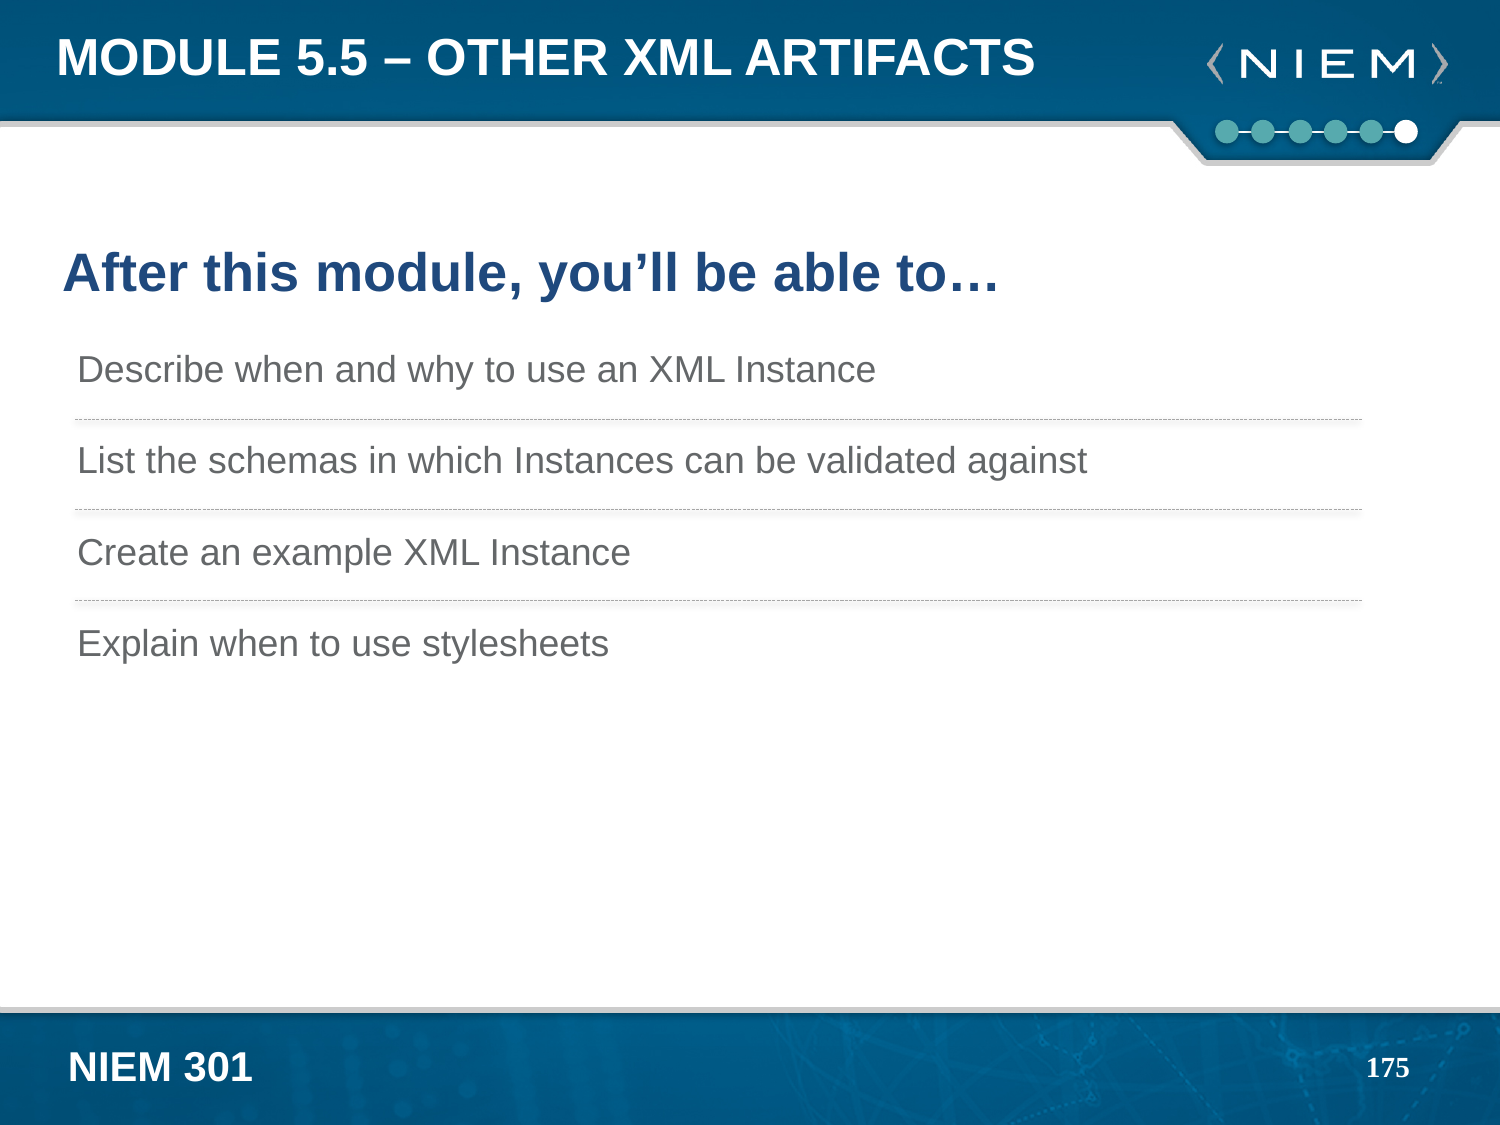

# Module 5.5 – Other XML Artifacts

After this module, you’ll be able to…
Describe when and why to use an XML Instance
List the schemas in which Instances can be validated against
Create an example XML Instance
Explain when to use stylesheets
175